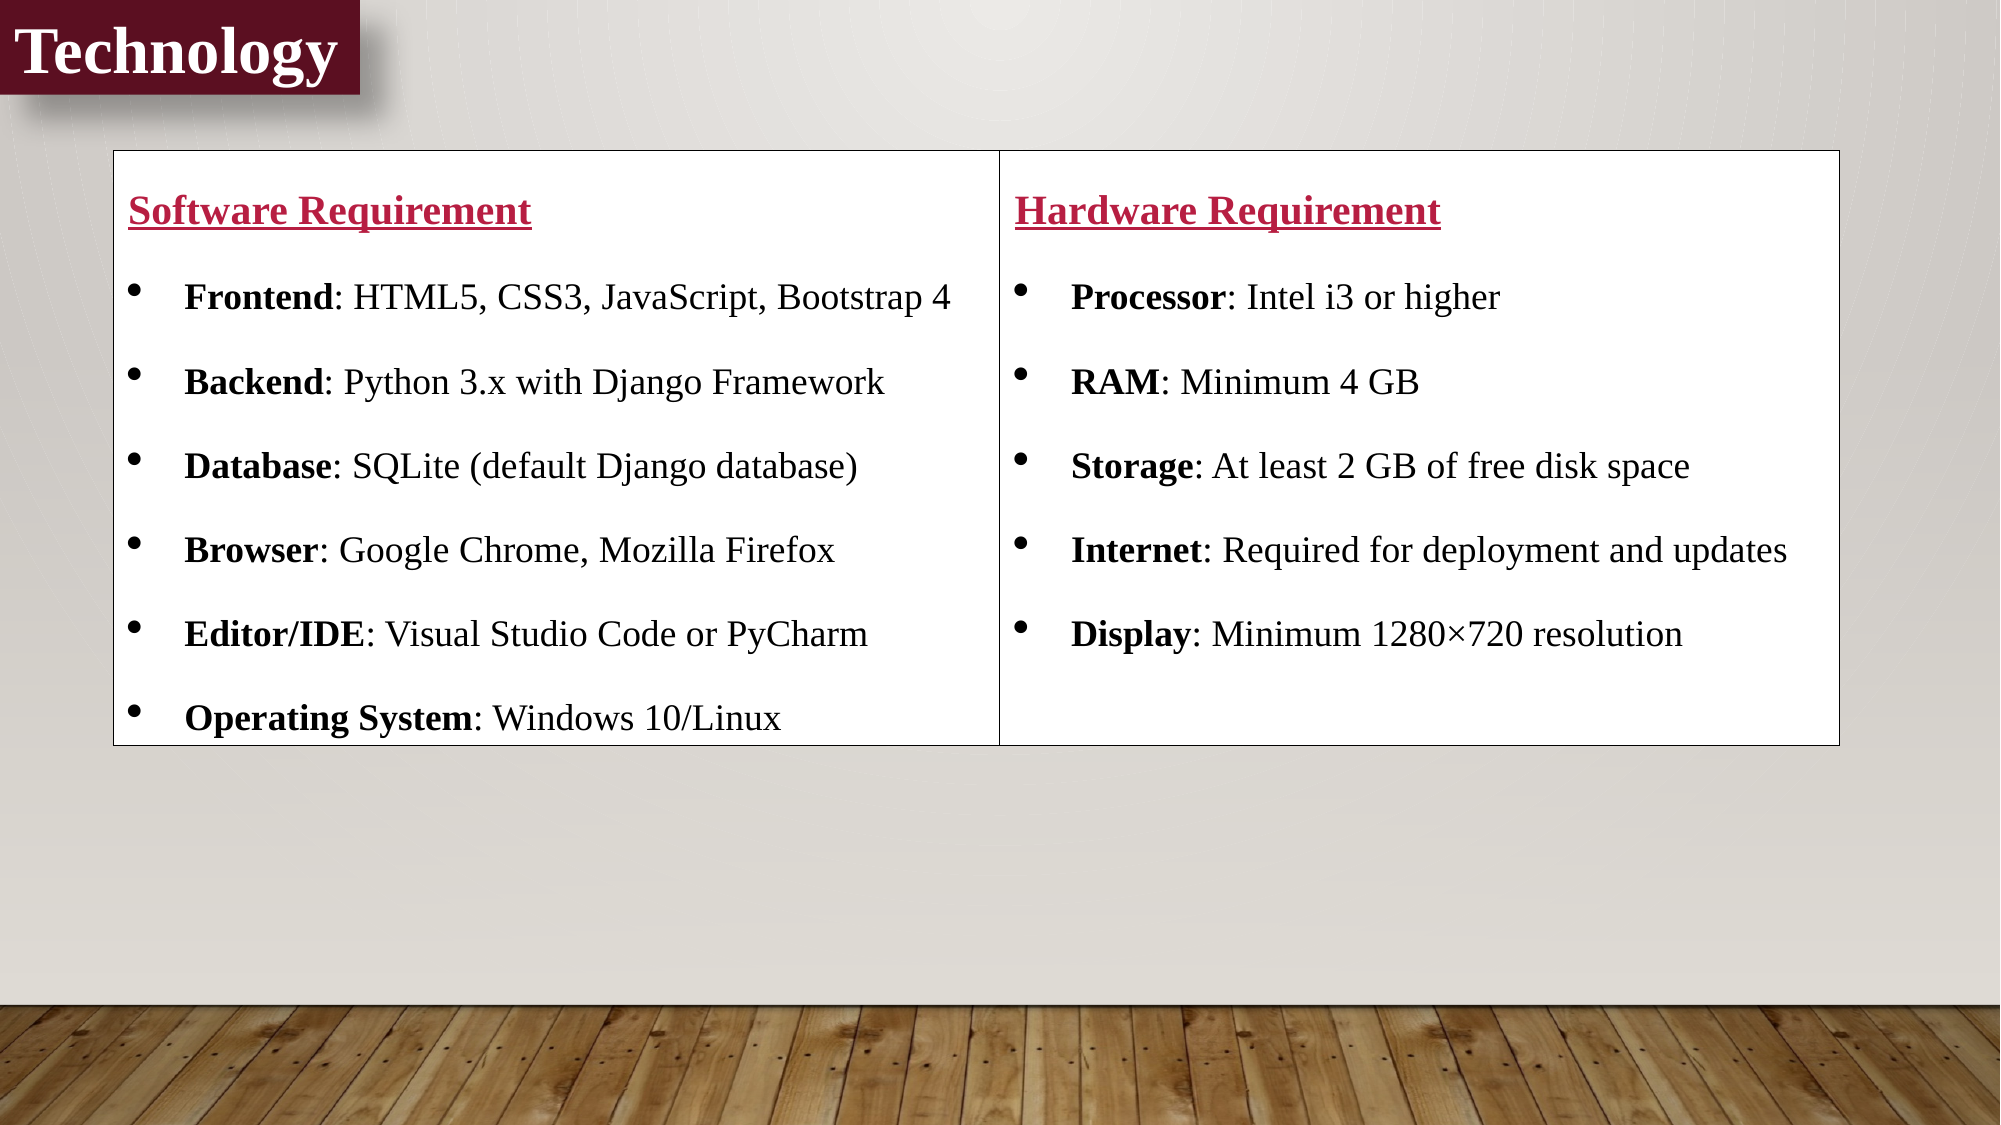

Technology
Software Requirement
Frontend: HTML5, CSS3, JavaScript, Bootstrap 4
Backend: Python 3.x with Django Framework
Database: SQLite (default Django database)
Browser: Google Chrome, Mozilla Firefox
Editor/IDE: Visual Studio Code or PyCharm
Operating System: Windows 10/Linux
Hardware Requirement
Processor: Intel i3 or higher
RAM: Minimum 4 GB
Storage: At least 2 GB of free disk space
Internet: Required for deployment and updates
Display: Minimum 1280×720 resolution